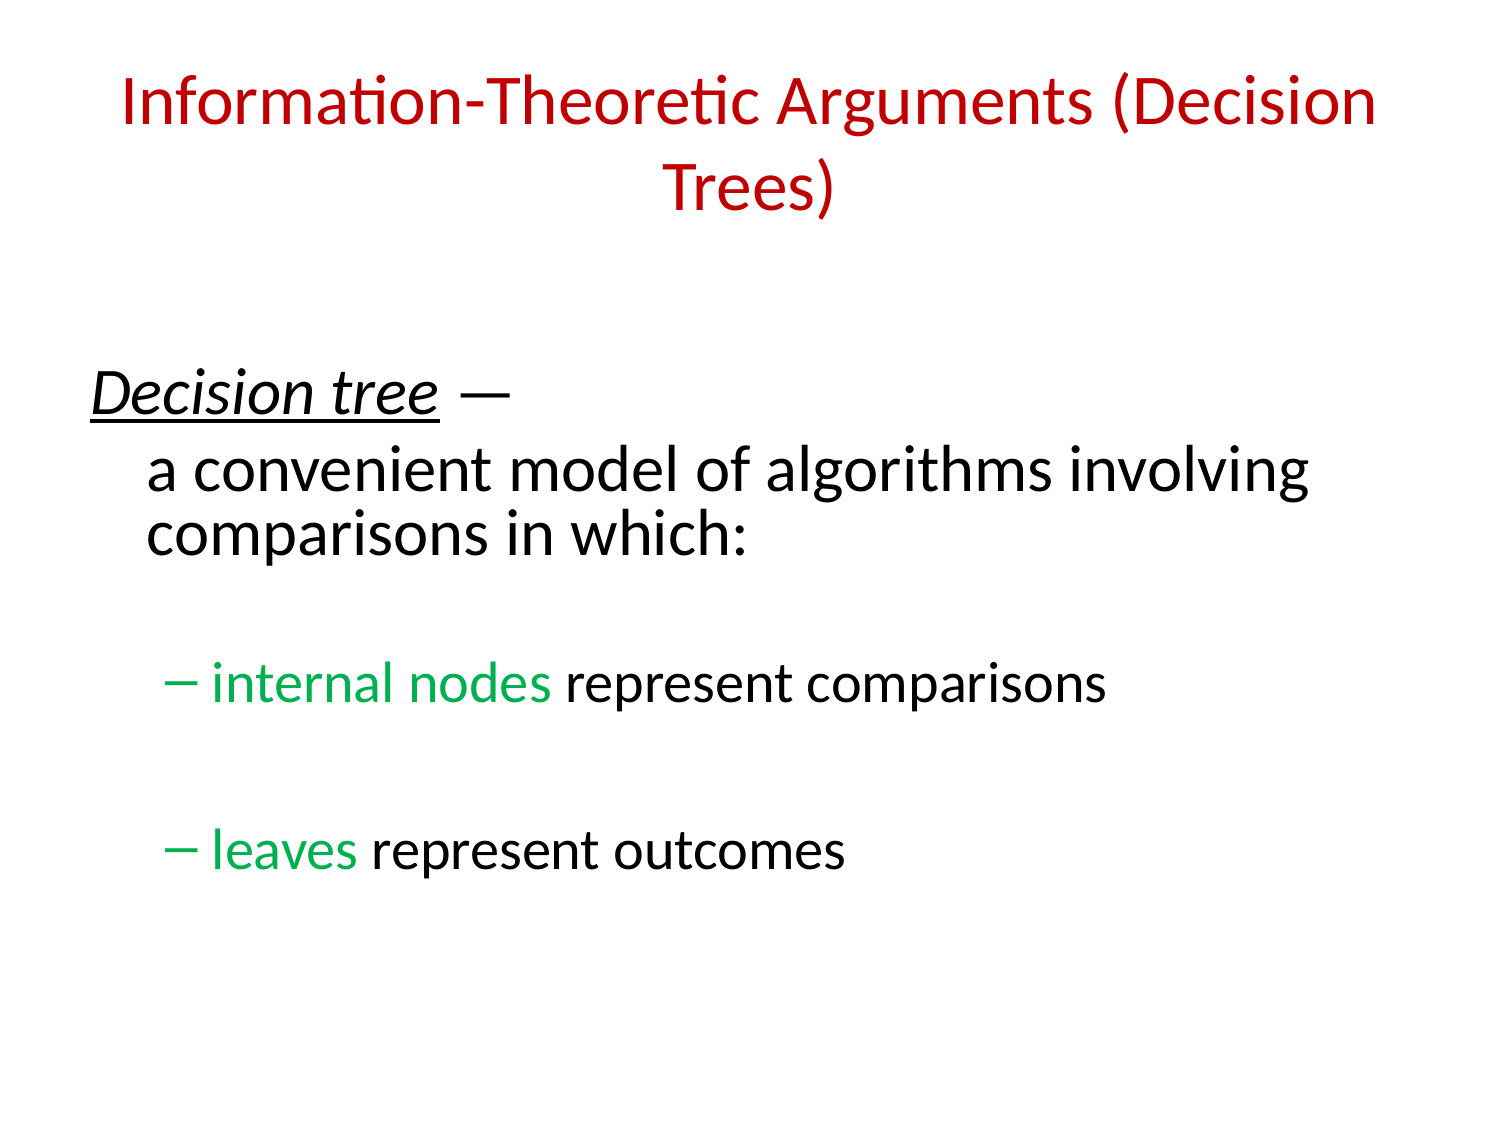

# Information-Theoretic Arguments (Decision Trees)

Decision tree —
a convenient model of algorithms involving comparisons in which:

internal nodes represent comparisons

leaves represent outcomes